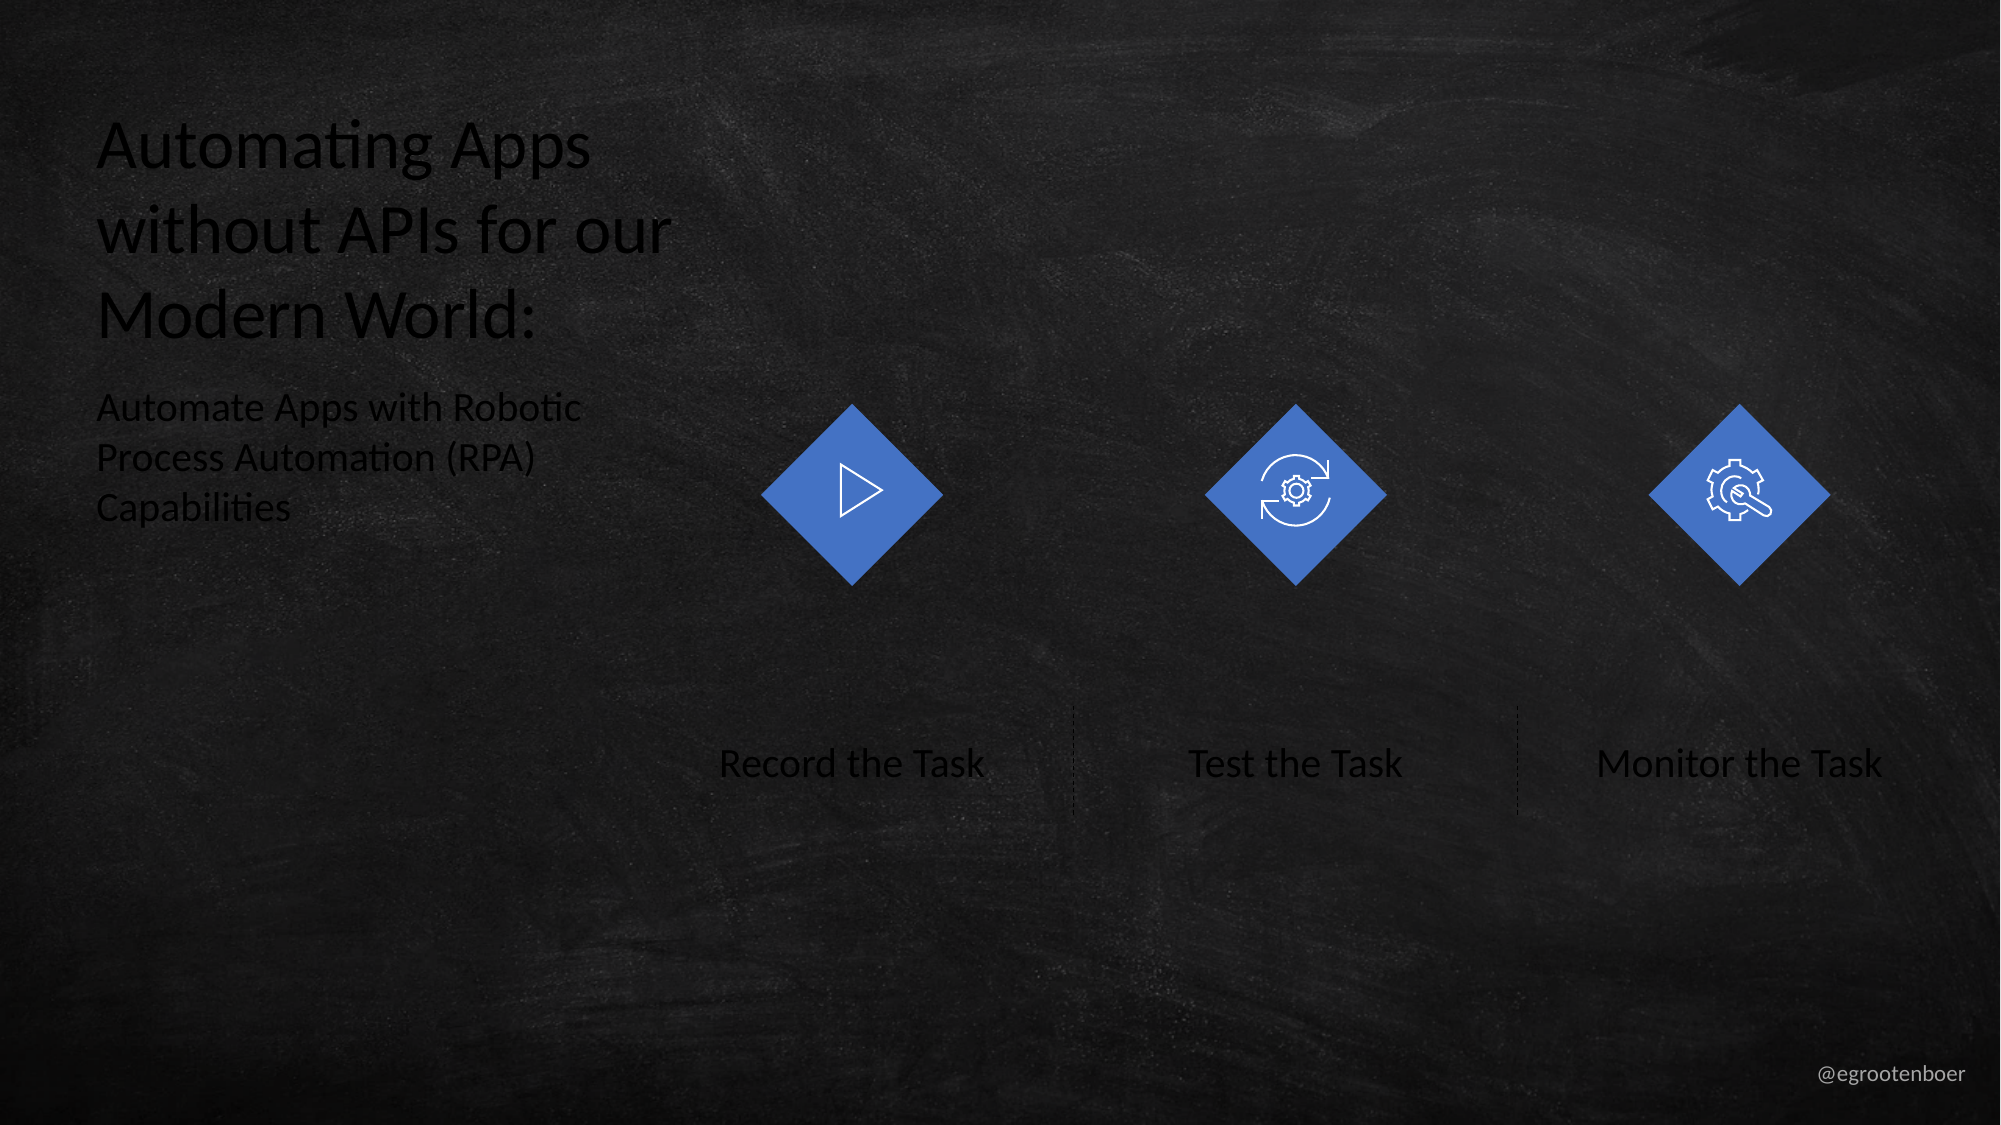

#
Automating Apps without APIs for our Modern World:
Automate Apps with Robotic Process Automation (RPA) Capabilities

Record the Task

Test the Task

Monitor the Task